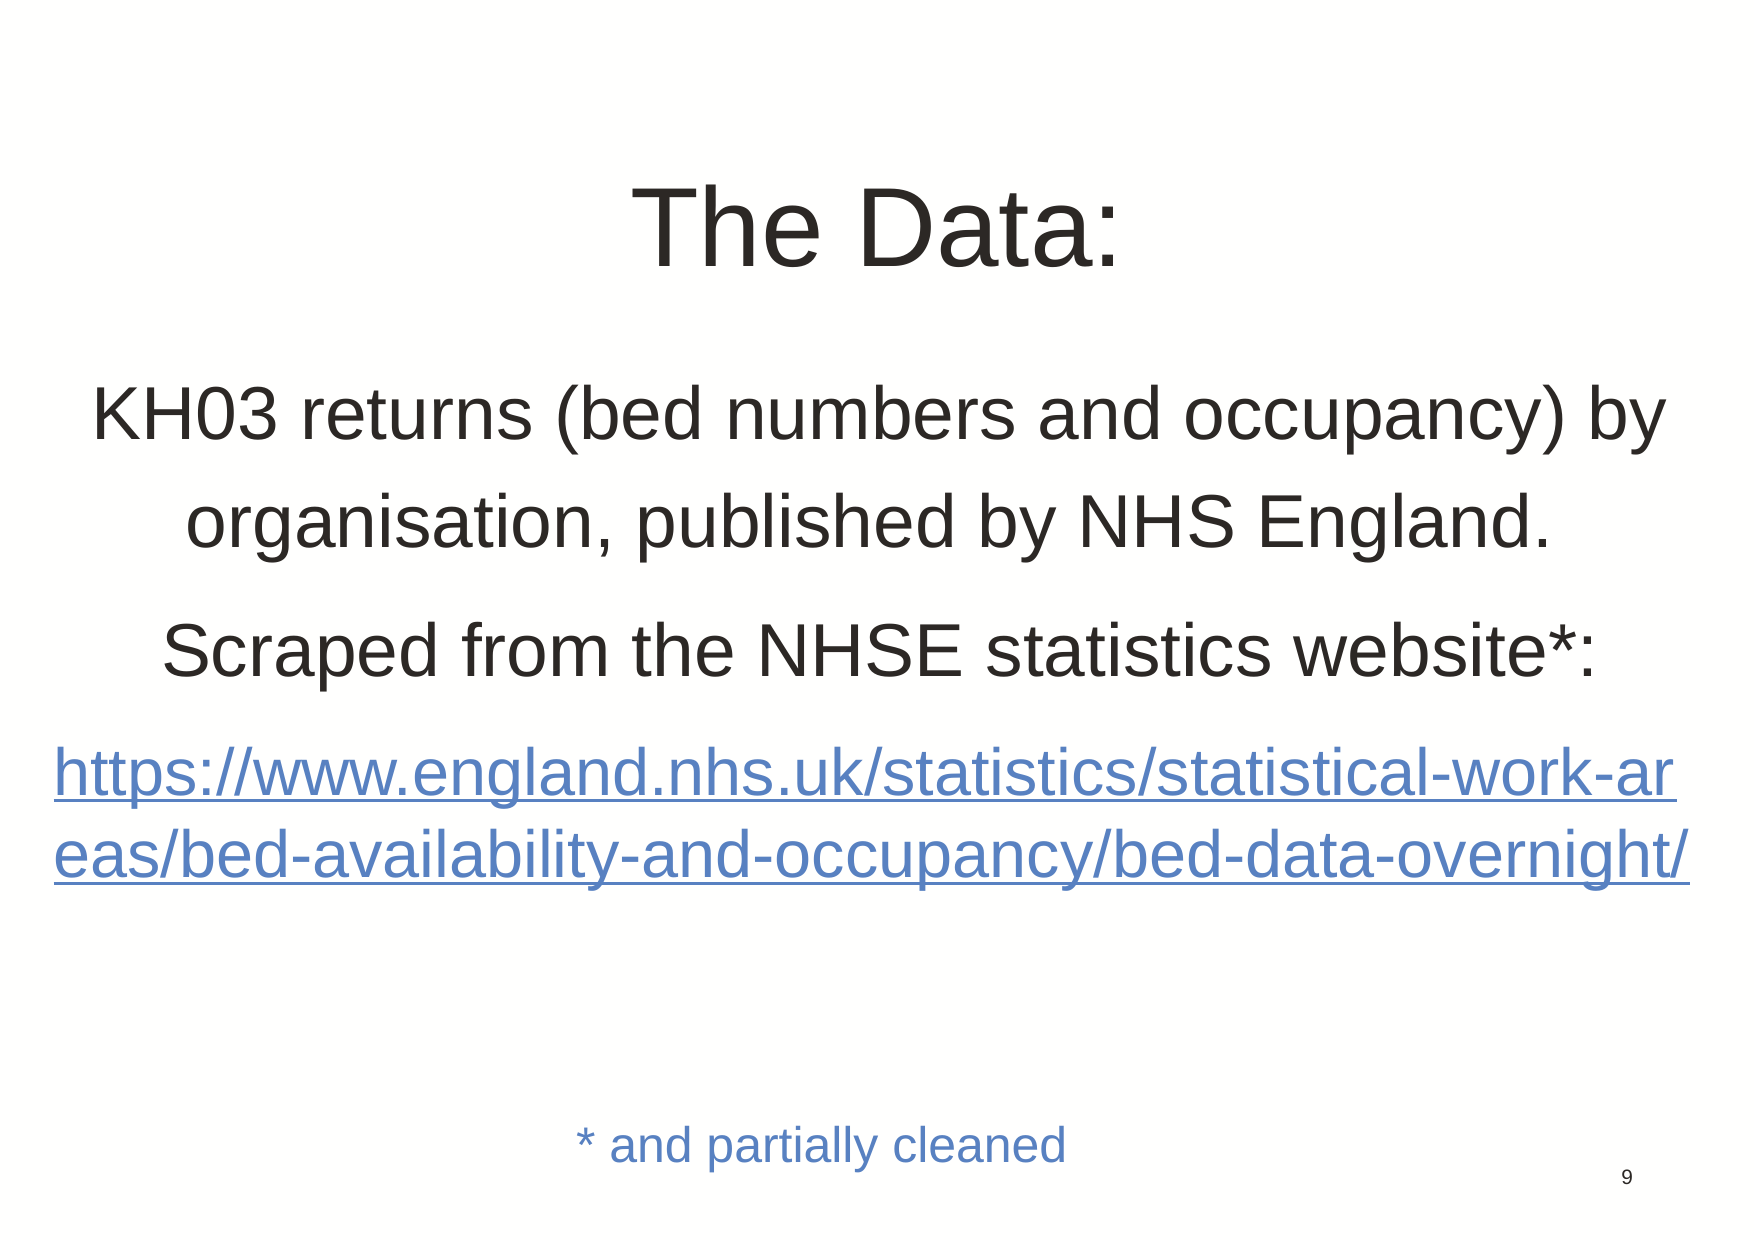

# The Data:
KH03 returns (bed numbers and occupancy) by organisation, published by NHS England.
Scraped from the NHSE statistics website*:
https://www.england.nhs.uk/statistics/statistical-work-areas/bed-availability-and-occupancy/bed-data-overnight/
 * and partially cleaned
9